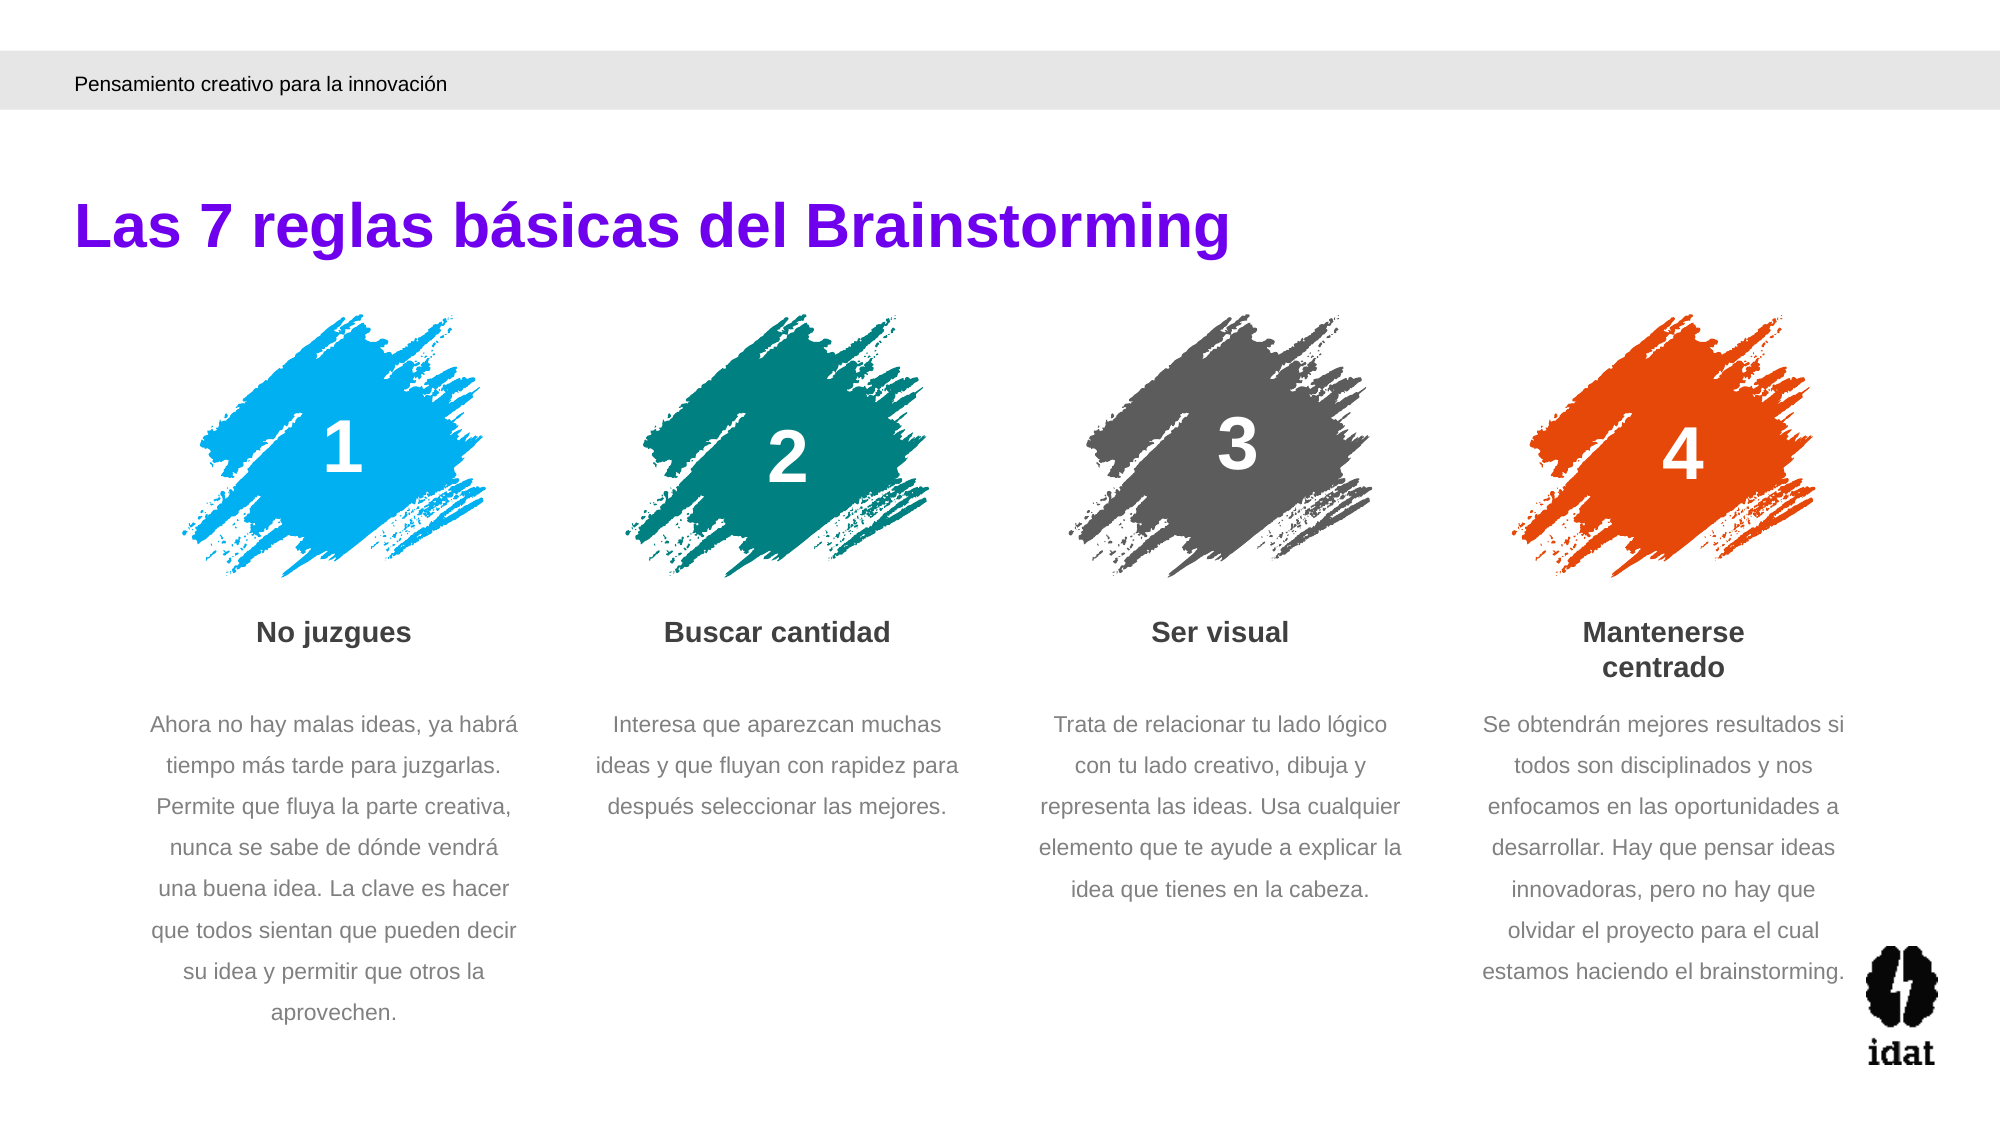

Pensamiento creativo para la innovación
Las 7 reglas básicas del Brainstorming

3
1
4
2
No juzgues
Buscar cantidad
Ser visual
Mantenerse
centrado
Ahora no hay malas ideas, ya habrá tiempo más tarde para juzgarlas. Permite que fluya la parte creativa, nunca se sabe de dónde vendrá una buena idea. La clave es hacer que todos sientan que pueden decir su idea y permitir que otros la aprovechen.
Interesa que aparezcan muchas ideas y que fluyan con rapidez para después seleccionar las mejores.
Trata de relacionar tu lado lógico con tu lado creativo, dibuja y representa las ideas. Usa cualquier elemento que te ayude a explicar la idea que tienes en la cabeza.
Se obtendrán mejores resultados si todos son disciplinados y nos enfocamos en las oportunidades a desarrollar. Hay que pensar ideas innovadoras, pero no hay que olvidar el proyecto para el cual estamos haciendo el brainstorming.